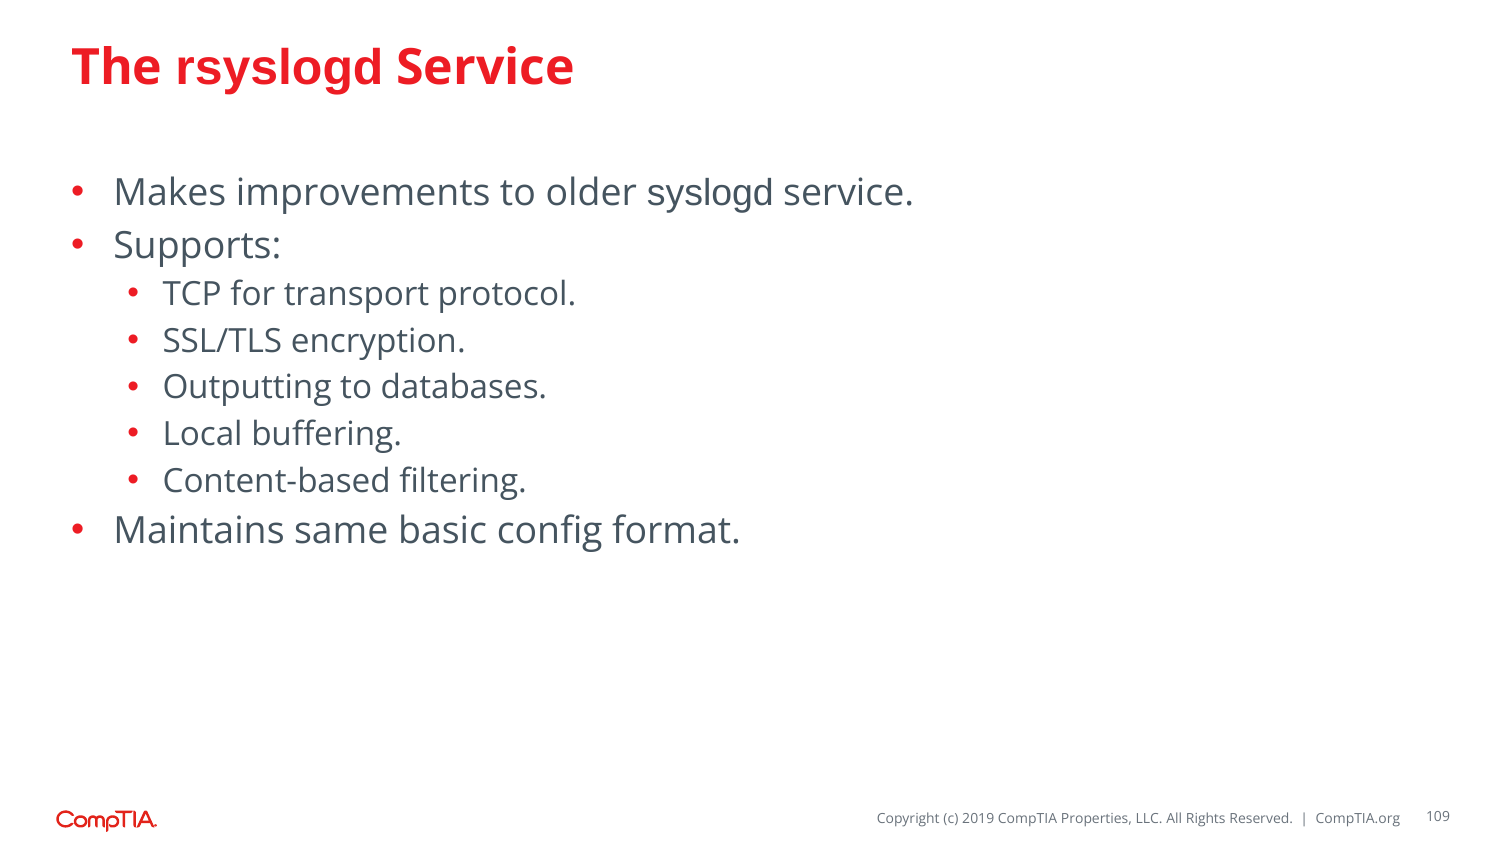

# The rsyslogd Service
Makes improvements to older syslogd service.
Supports:
TCP for transport protocol.
SSL/TLS encryption.
Outputting to databases.
Local buffering.
Content-based filtering.
Maintains same basic config format.
109